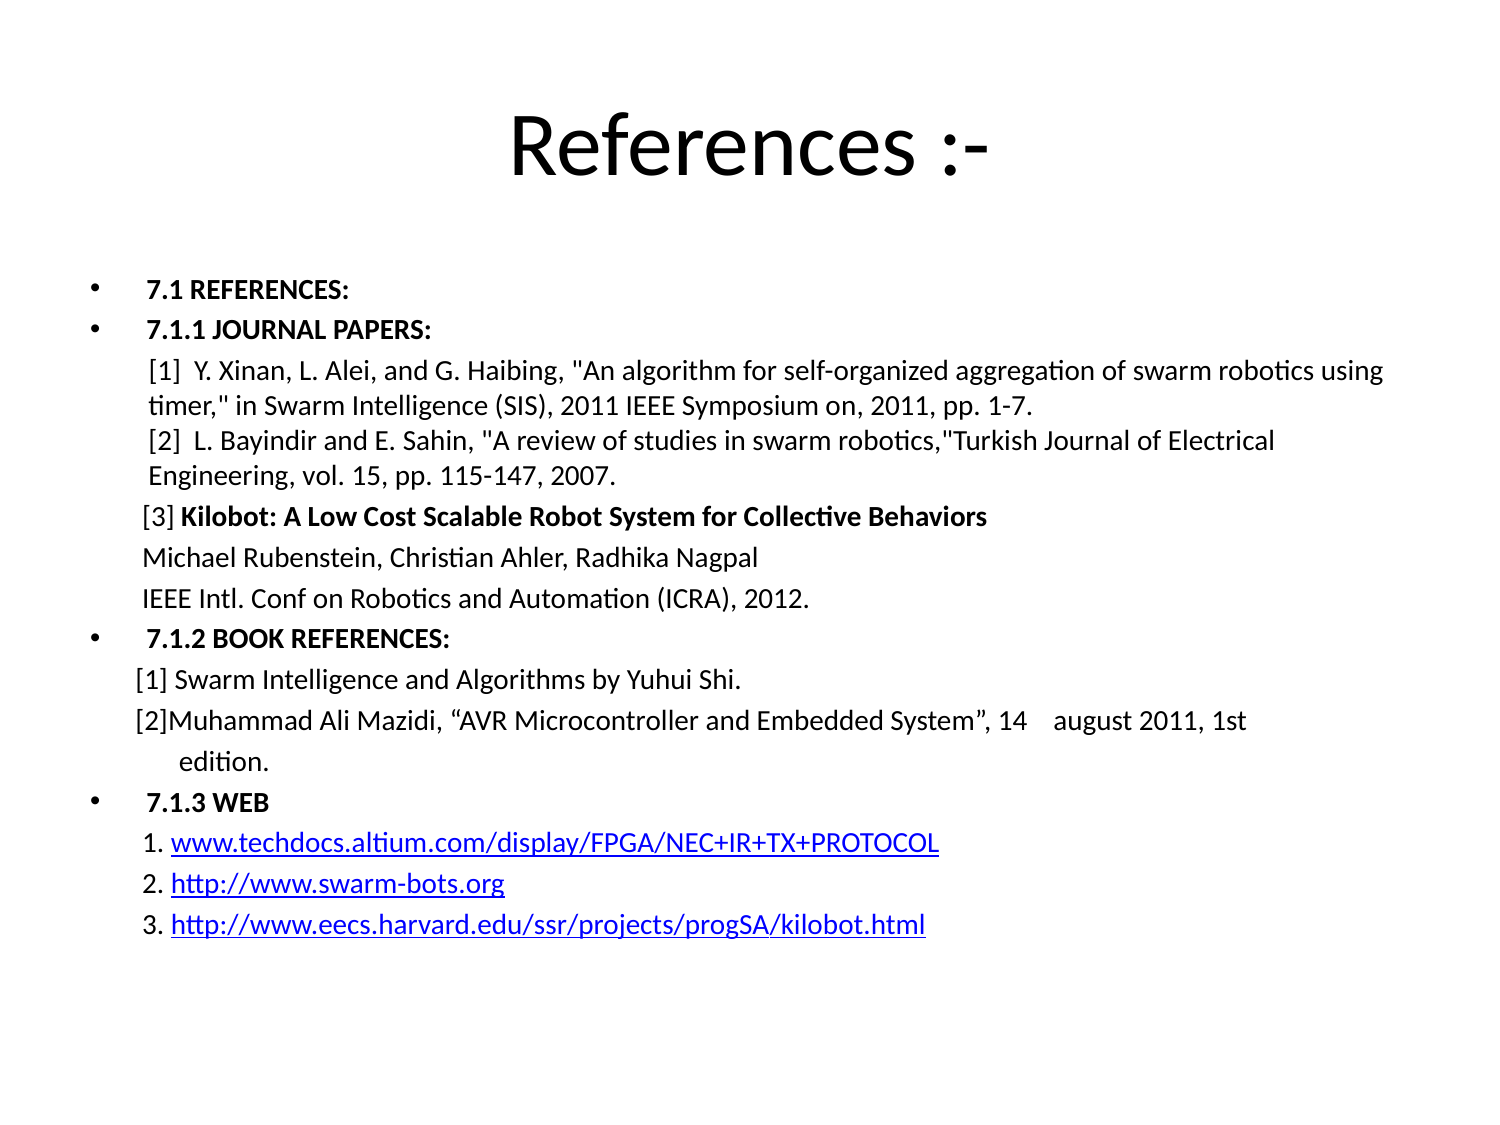

# References :-
7.1 REFERENCES:
7.1.1 JOURNAL PAPERS:
         [1]  Y. Xinan, L. Alei, and G. Haibing, "An algorithm for self-organized aggregation of swarm robotics using timer," in Swarm Intelligence (SIS), 2011 IEEE Symposium on, 2011, pp. 1-7.
[2]  L. Bayindir and E. Sahin, "A review of studies in swarm robotics,"Turkish Journal of Electrical Engineering, vol. 15, pp. 115-147, 2007.
        [3] Kilobot: A Low Cost Scalable Robot System for Collective Behaviors
        Michael Rubenstein, Christian Ahler, Radhika Nagpal
        IEEE Intl. Conf on Robotics and Automation (ICRA), 2012.
7.1.2 BOOK REFERENCES:
       [1] Swarm Intelligence and Algorithms by Yuhui Shi.
       [2]Muhammad Ali Mazidi, “AVR Microcontroller and Embedded System”, 14    august 2011, 1st
edition.
7.1.3 WEB
        1. www.techdocs.altium.com/display/FPGA/NEC+IR+TX+PROTOCOL
        2. http://www.swarm-bots.org
        3. http://www.eecs.harvard.edu/ssr/projects/progSA/kilobot.html